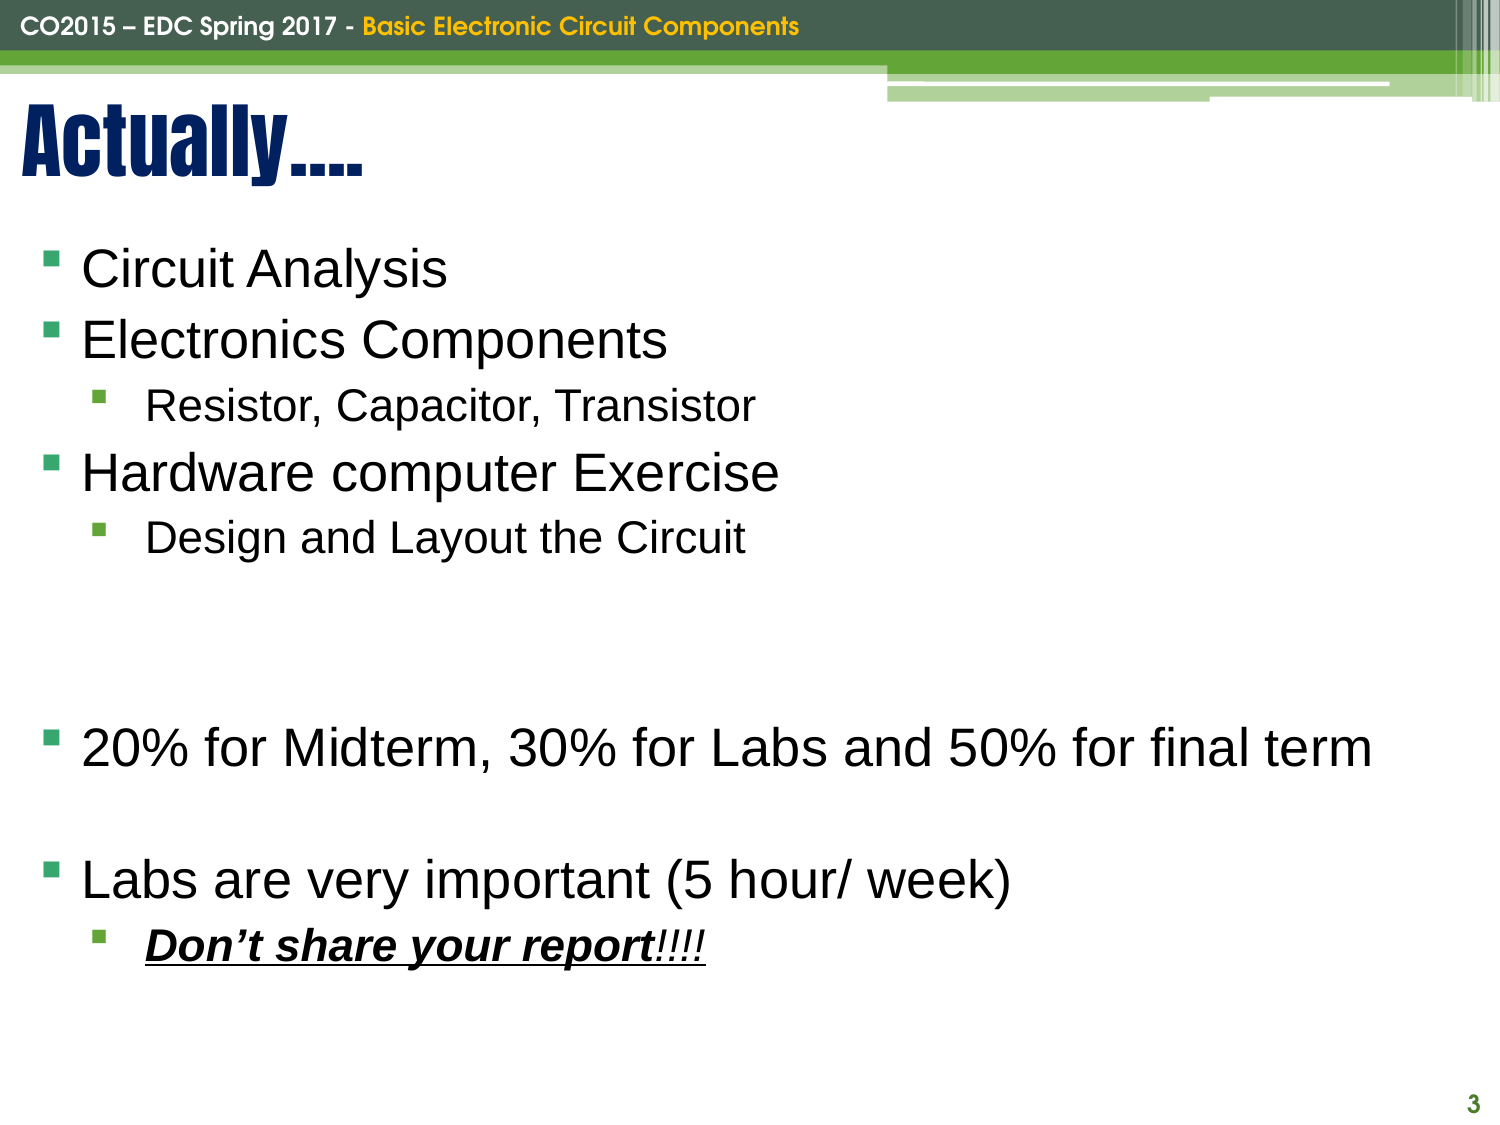

# Actually....
Circuit Analysis
Electronics Components
Resistor, Capacitor, Transistor
Hardware computer Exercise
Design and Layout the Circuit

20% for Midterm, 30% for Labs and 50% for final term

Labs are very important (5 hour/ week)
Don’t share your report!!!!